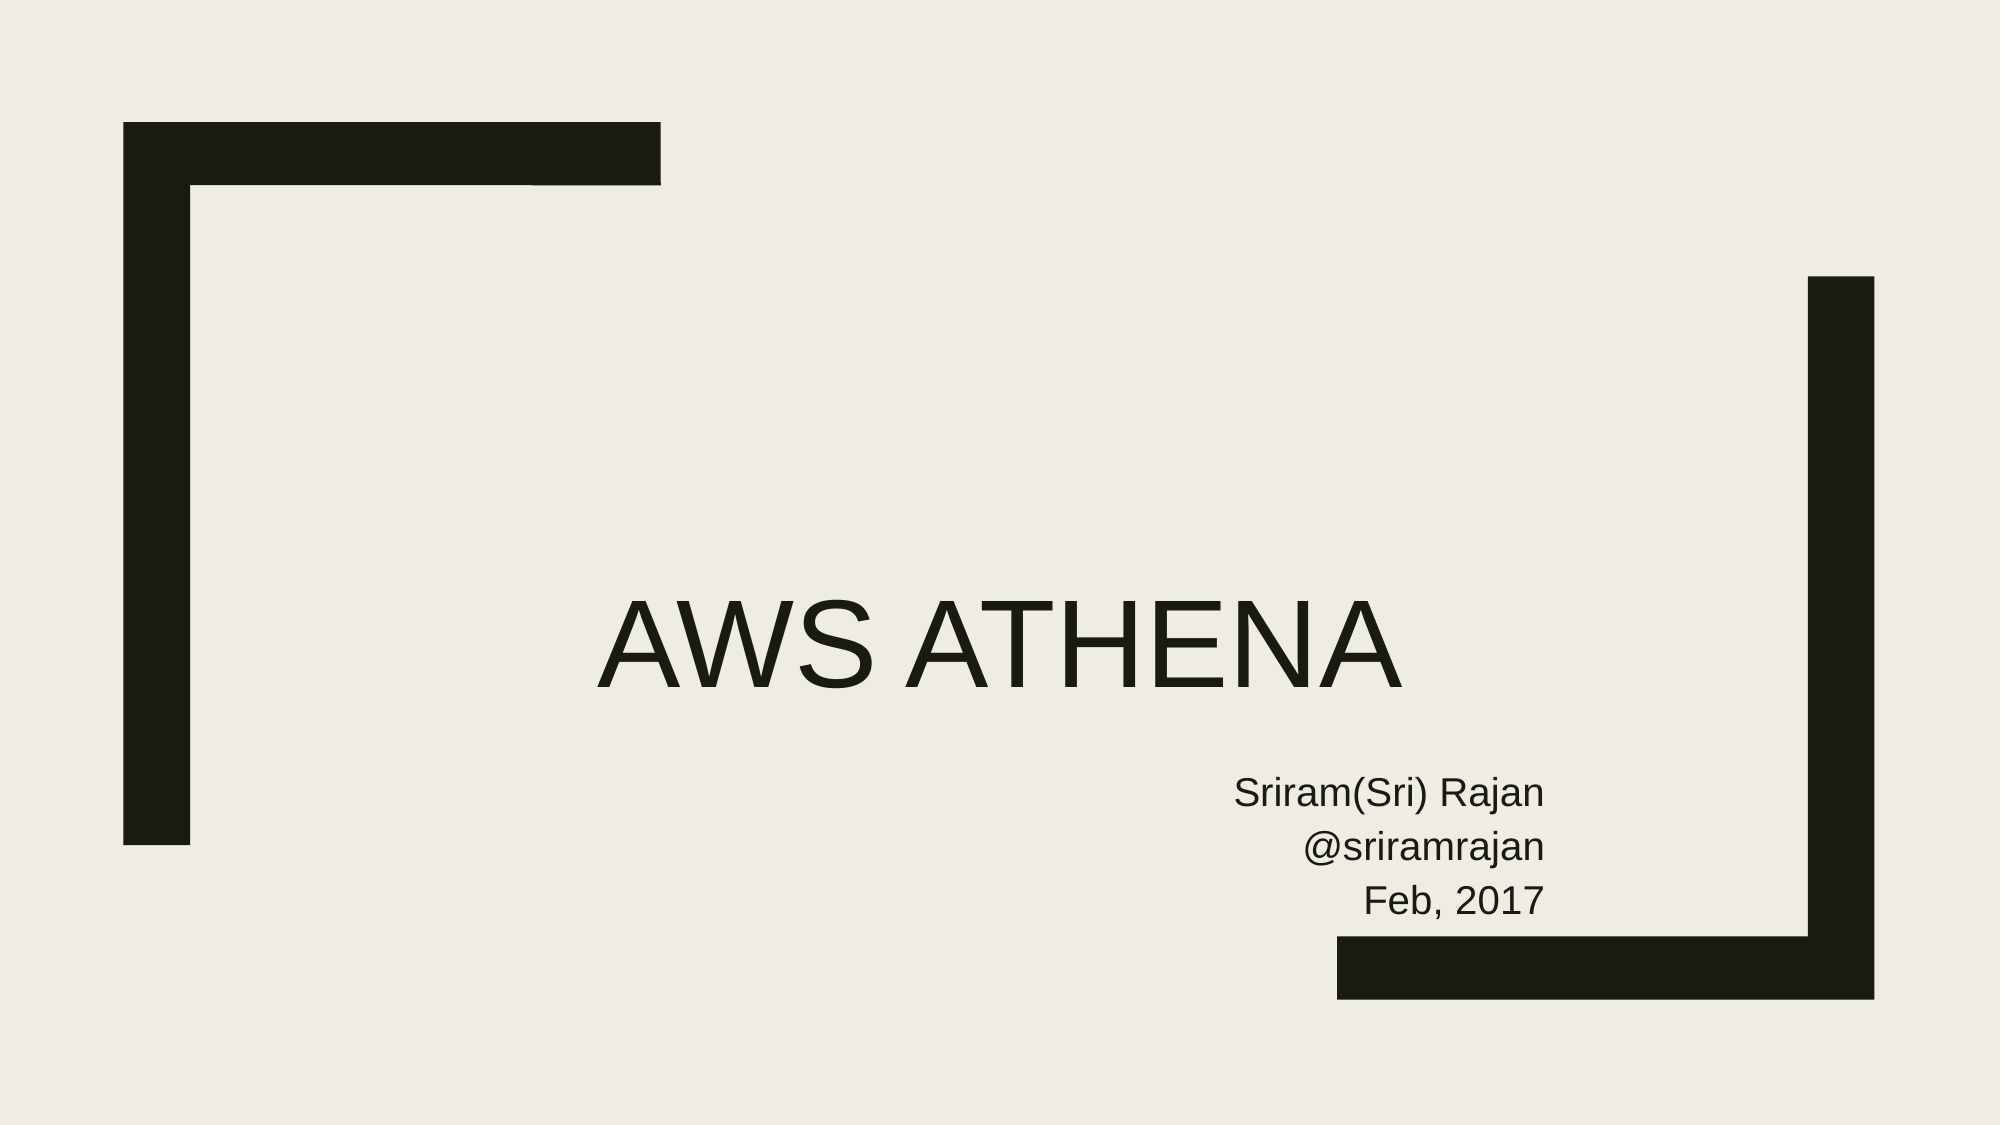

# AWS ATHENA
Sriram(Sri) Rajan
@sriramrajan
Feb, 2017